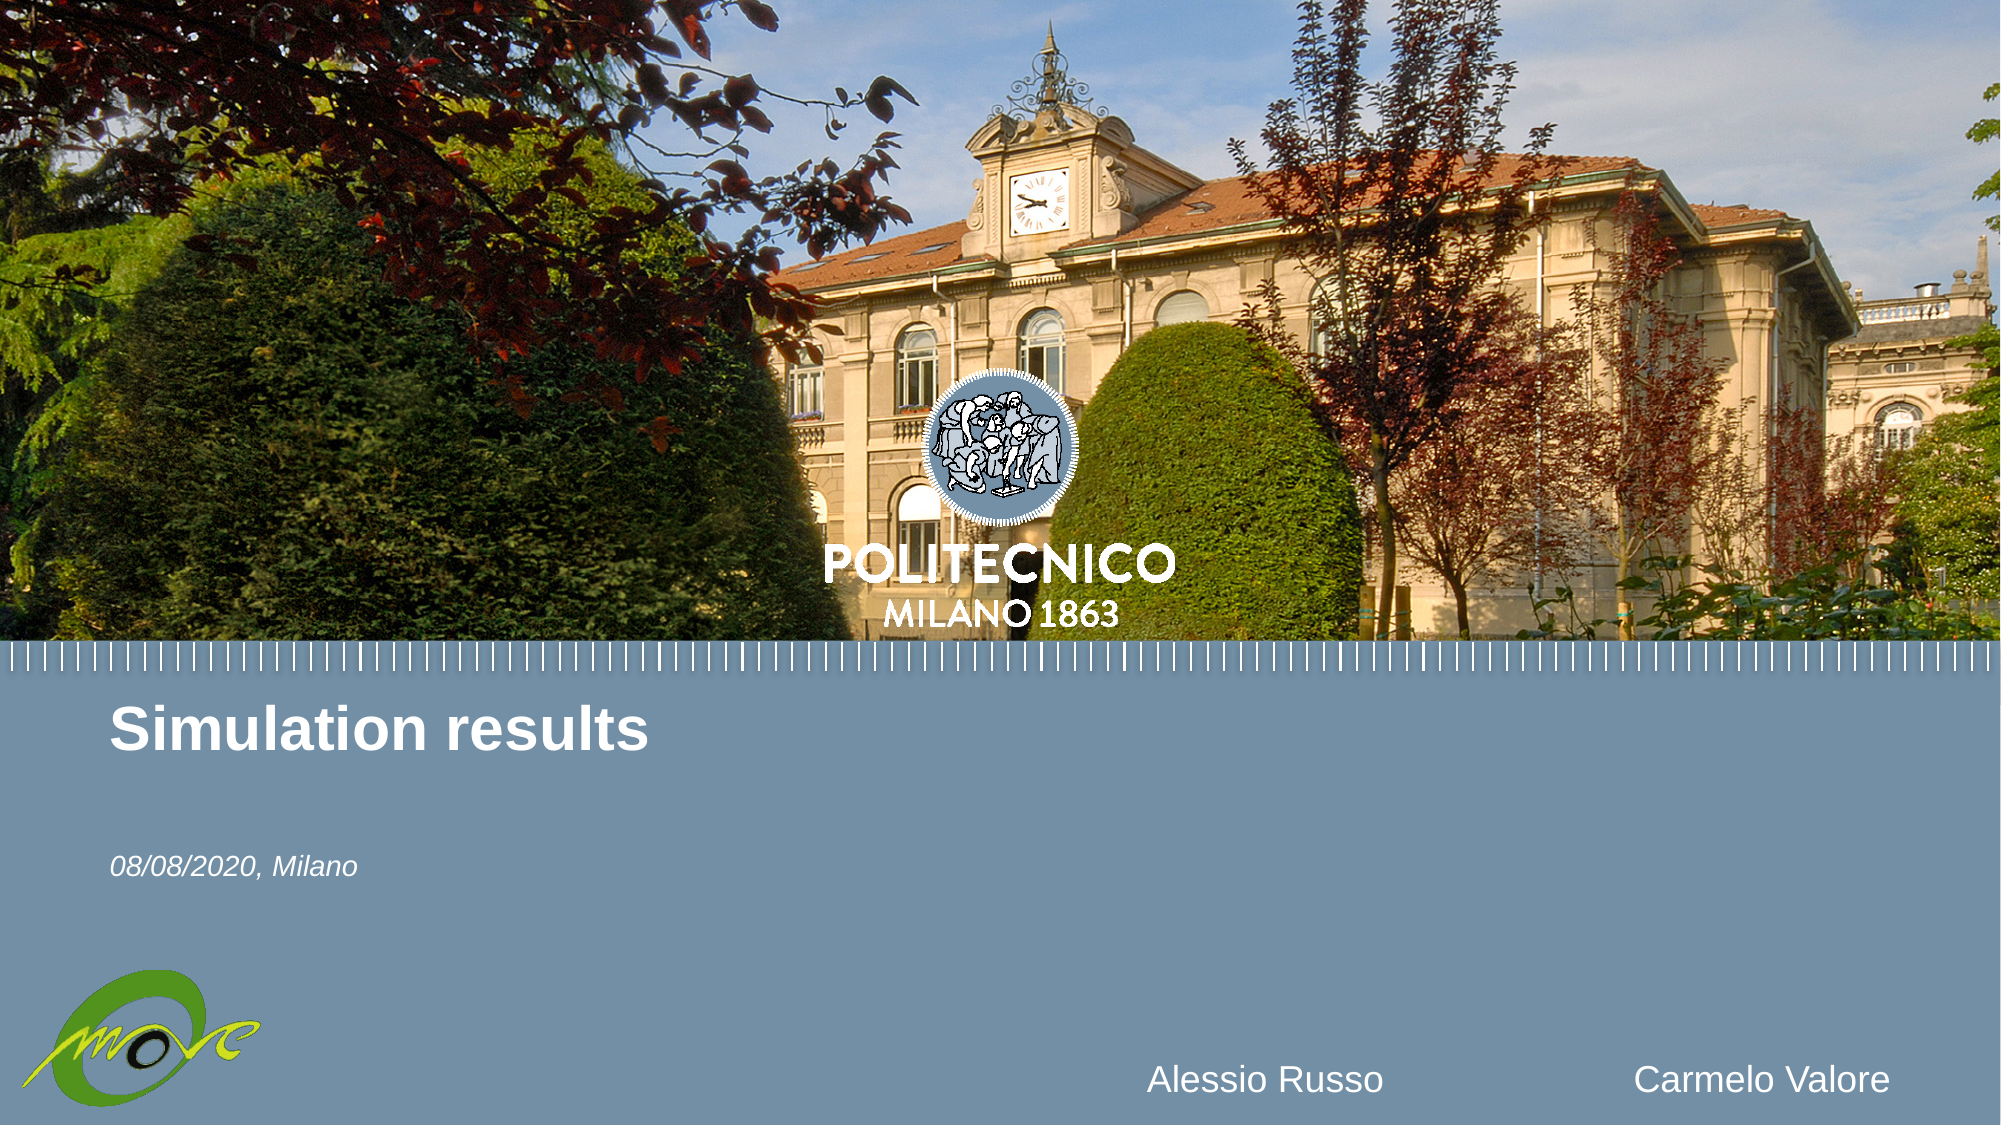

# Simulation results
08/08/2020, Milano
Alessio Russo
Carmelo Valore